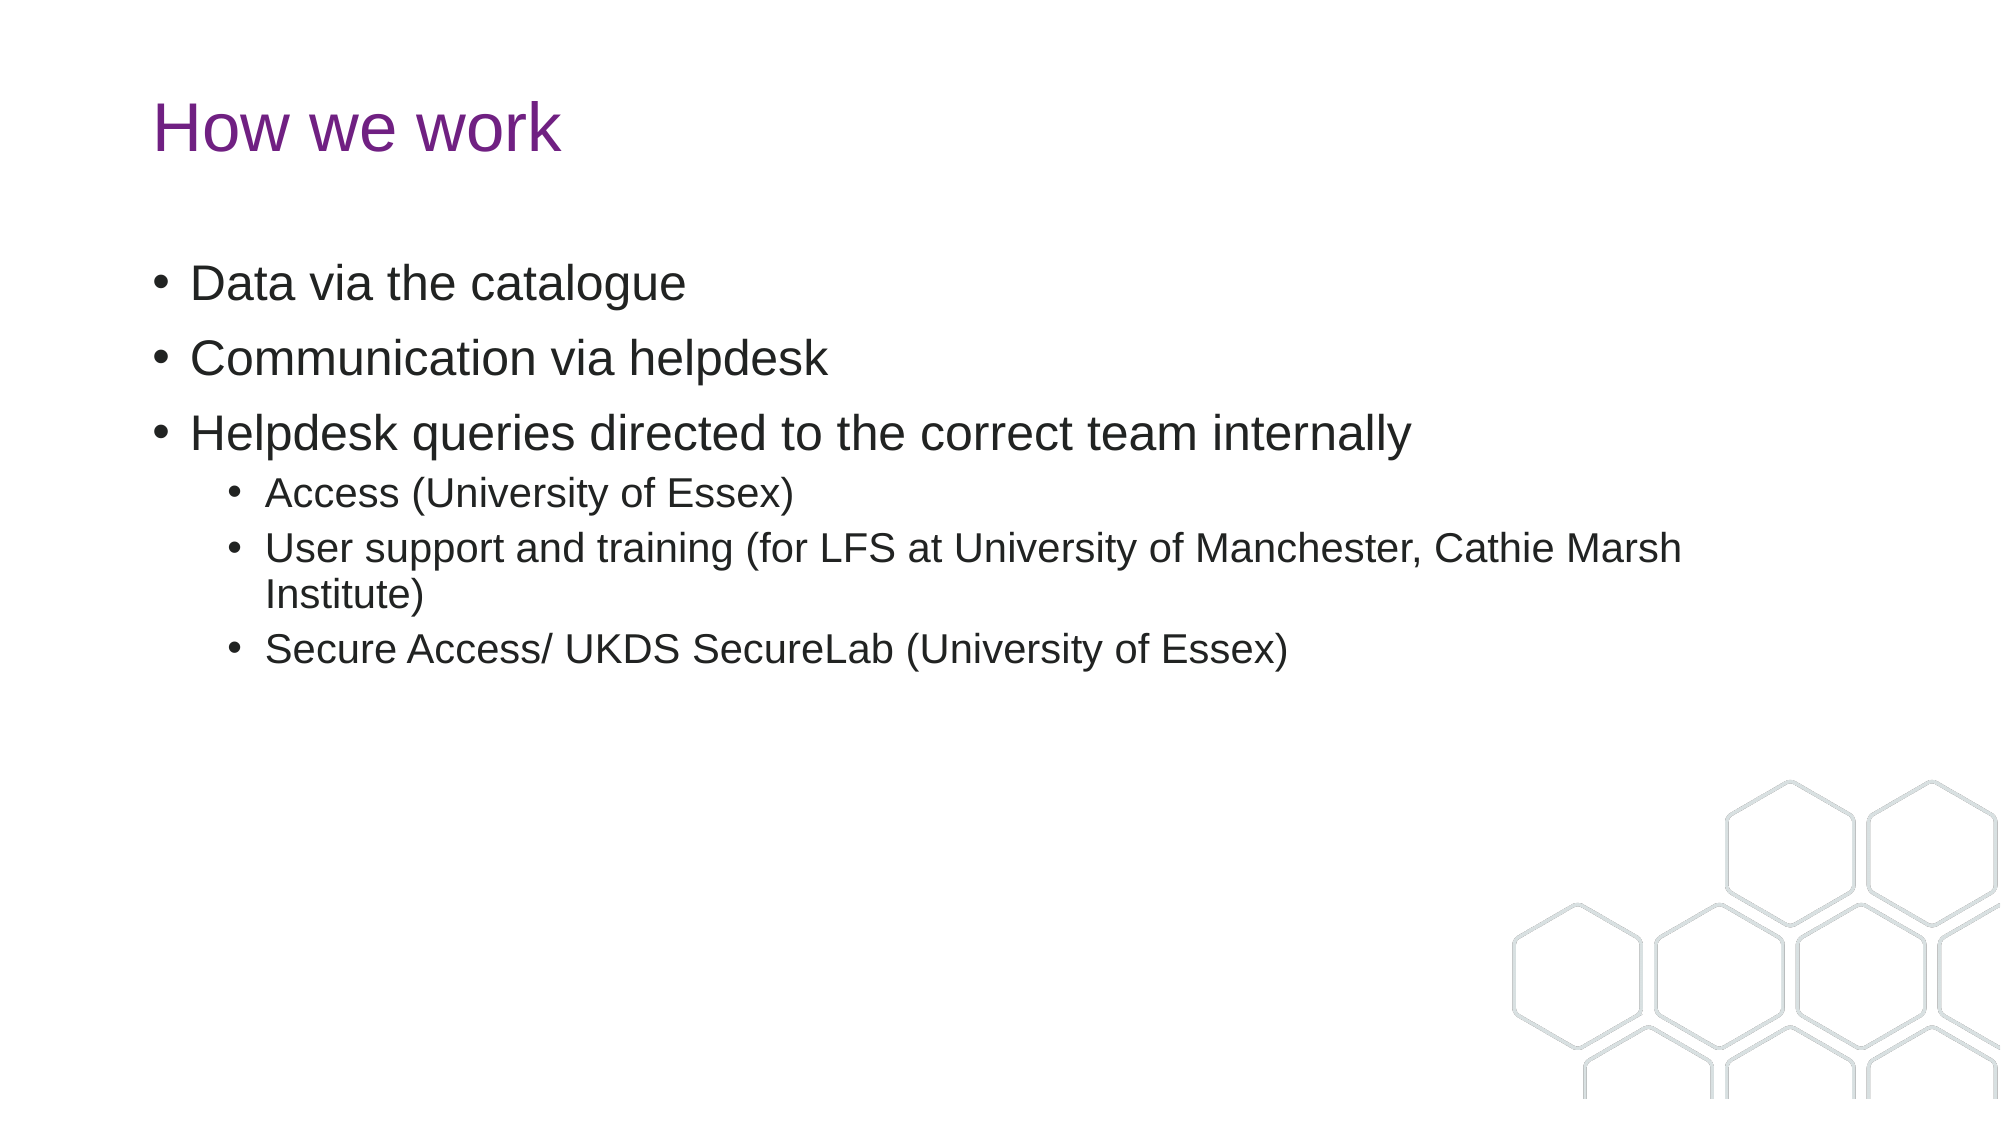

# How we work
Data via the catalogue
Communication via helpdesk
Helpdesk queries directed to the correct team internally
Access (University of Essex)
User support and training (for LFS at University of Manchester, Cathie Marsh Institute)
Secure Access/ UKDS SecureLab (University of Essex)